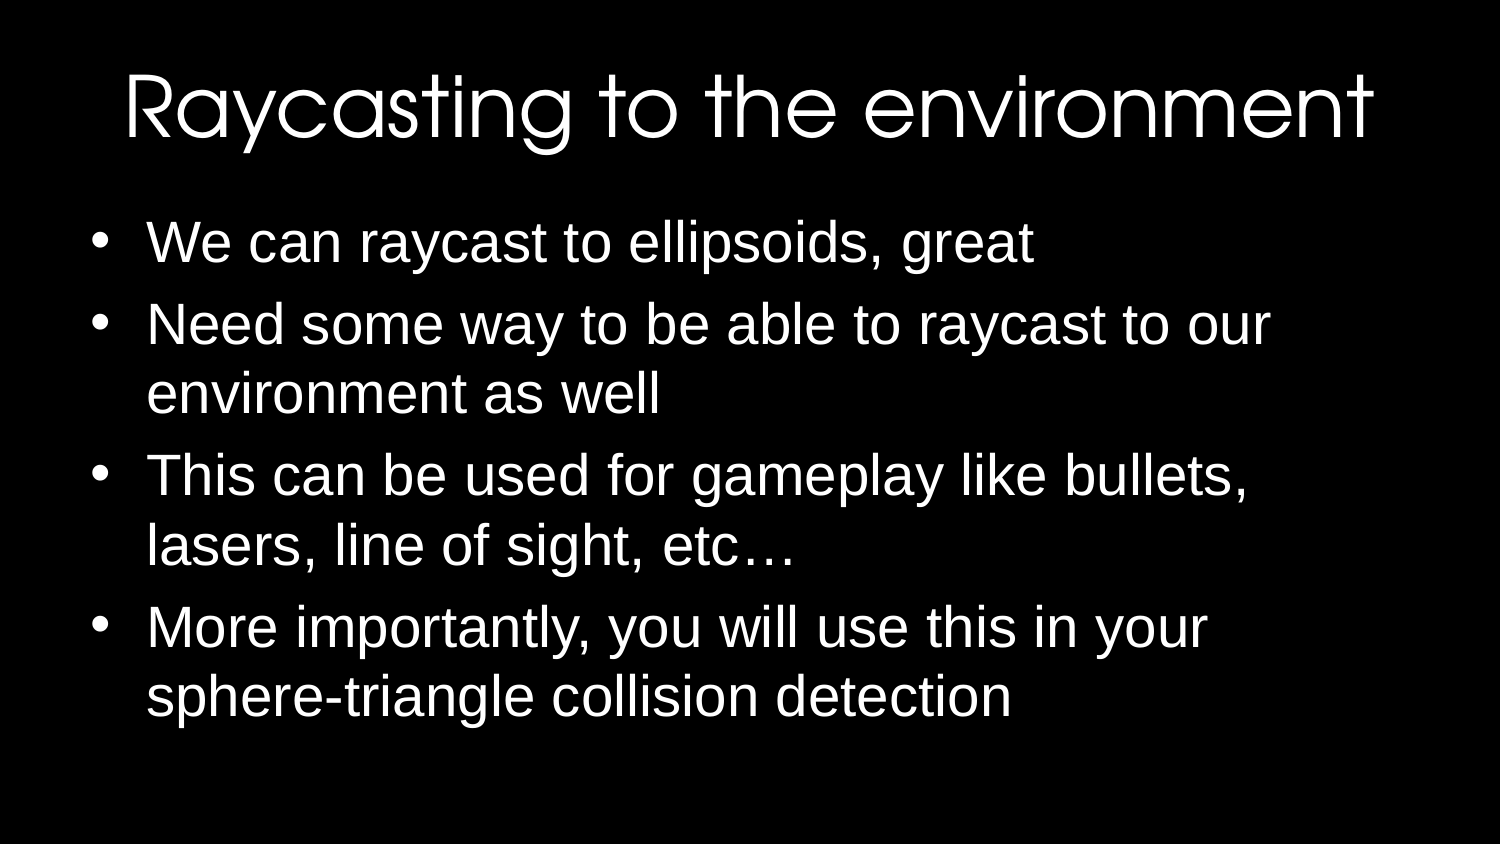

# Raycasting to the environment
We can raycast to ellipsoids, great
Need some way to be able to raycast to our environment as well
This can be used for gameplay like bullets, lasers, line of sight, etc…
More importantly, you will use this in your sphere-triangle collision detection